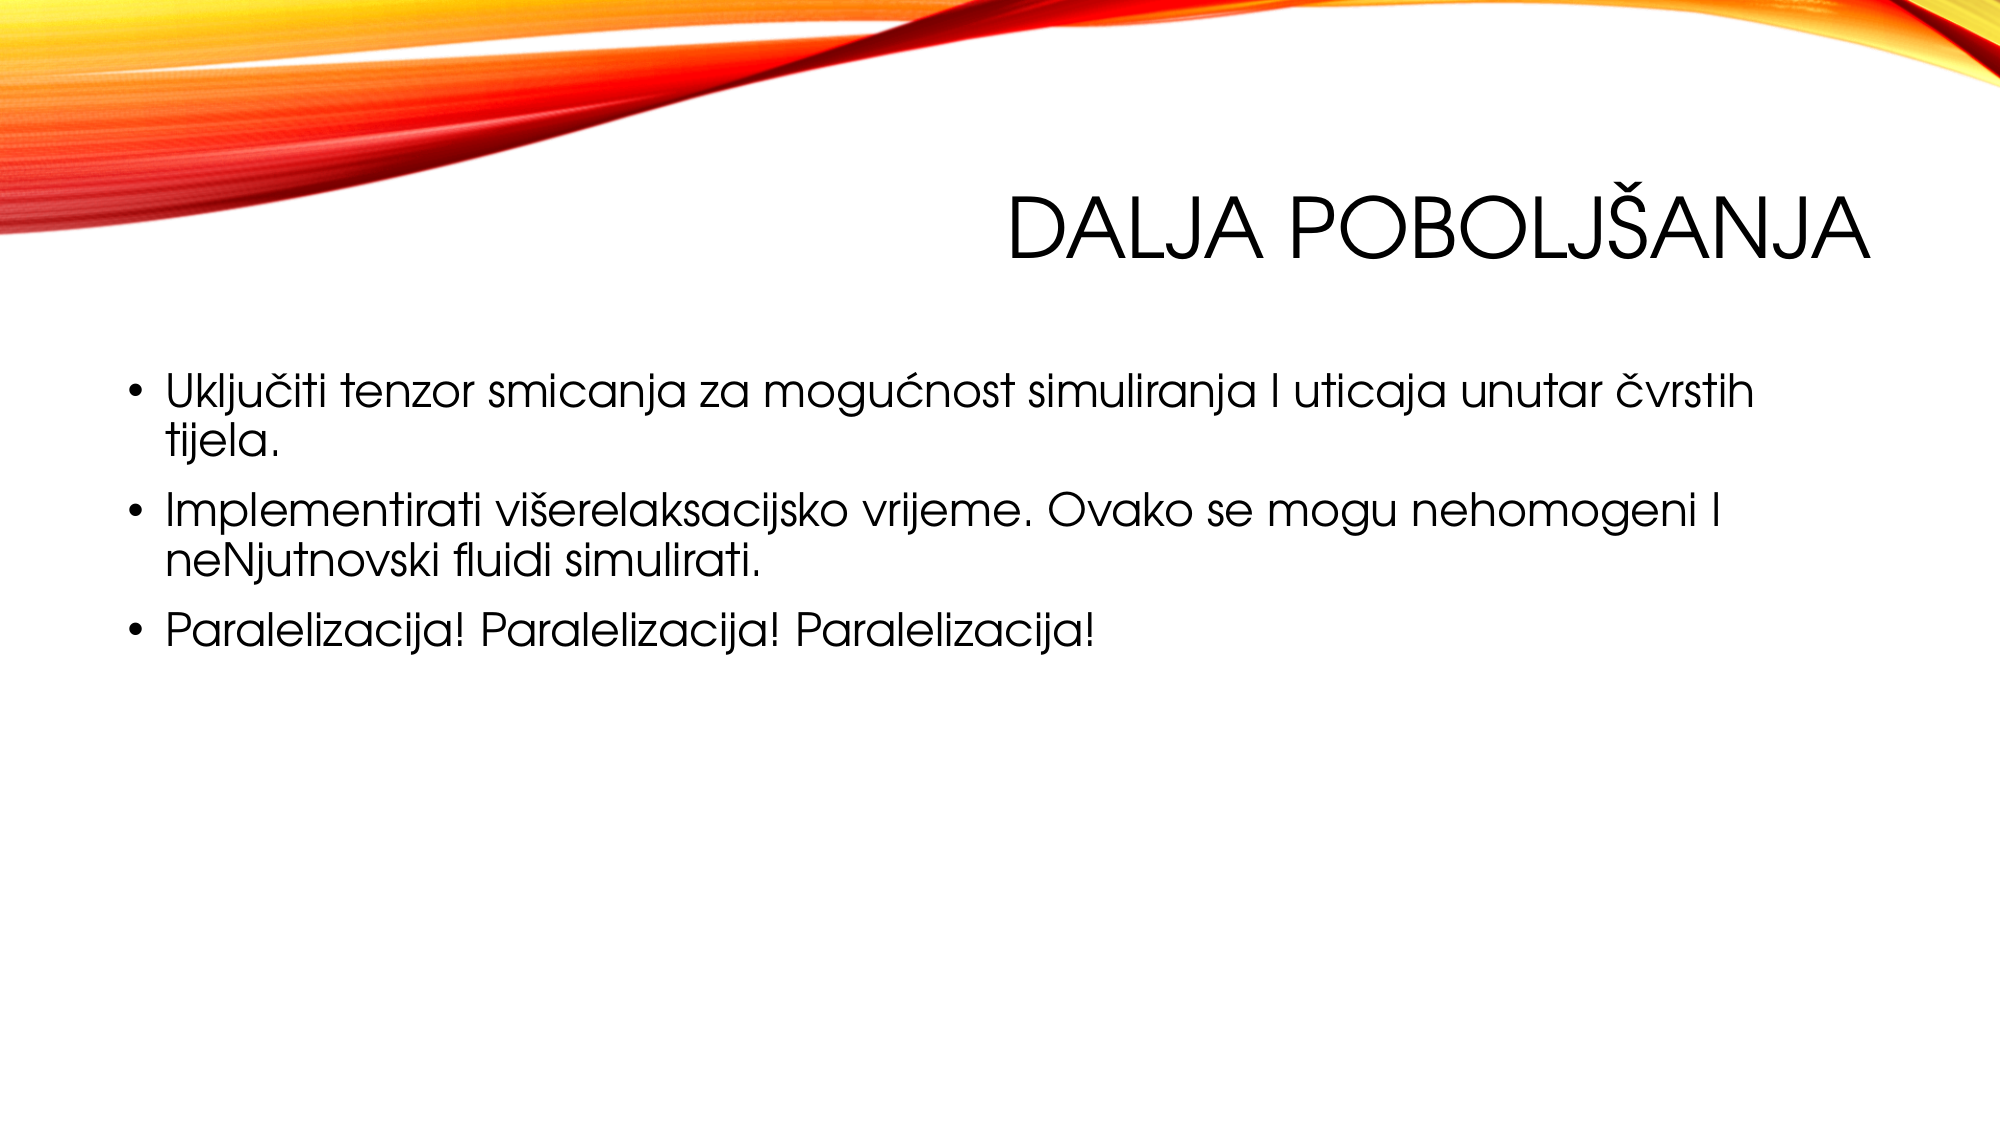

# Dalja poboljšanja
Uključiti tenzor smicanja za mogućnost simuliranja I uticaja unutar čvrstih tijela.
Implementirati višerelaksacijsko vrijeme. Ovako se mogu nehomogeni I neNjutnovski fluidi simulirati.
Paralelizacija! Paralelizacija! Paralelizacija!